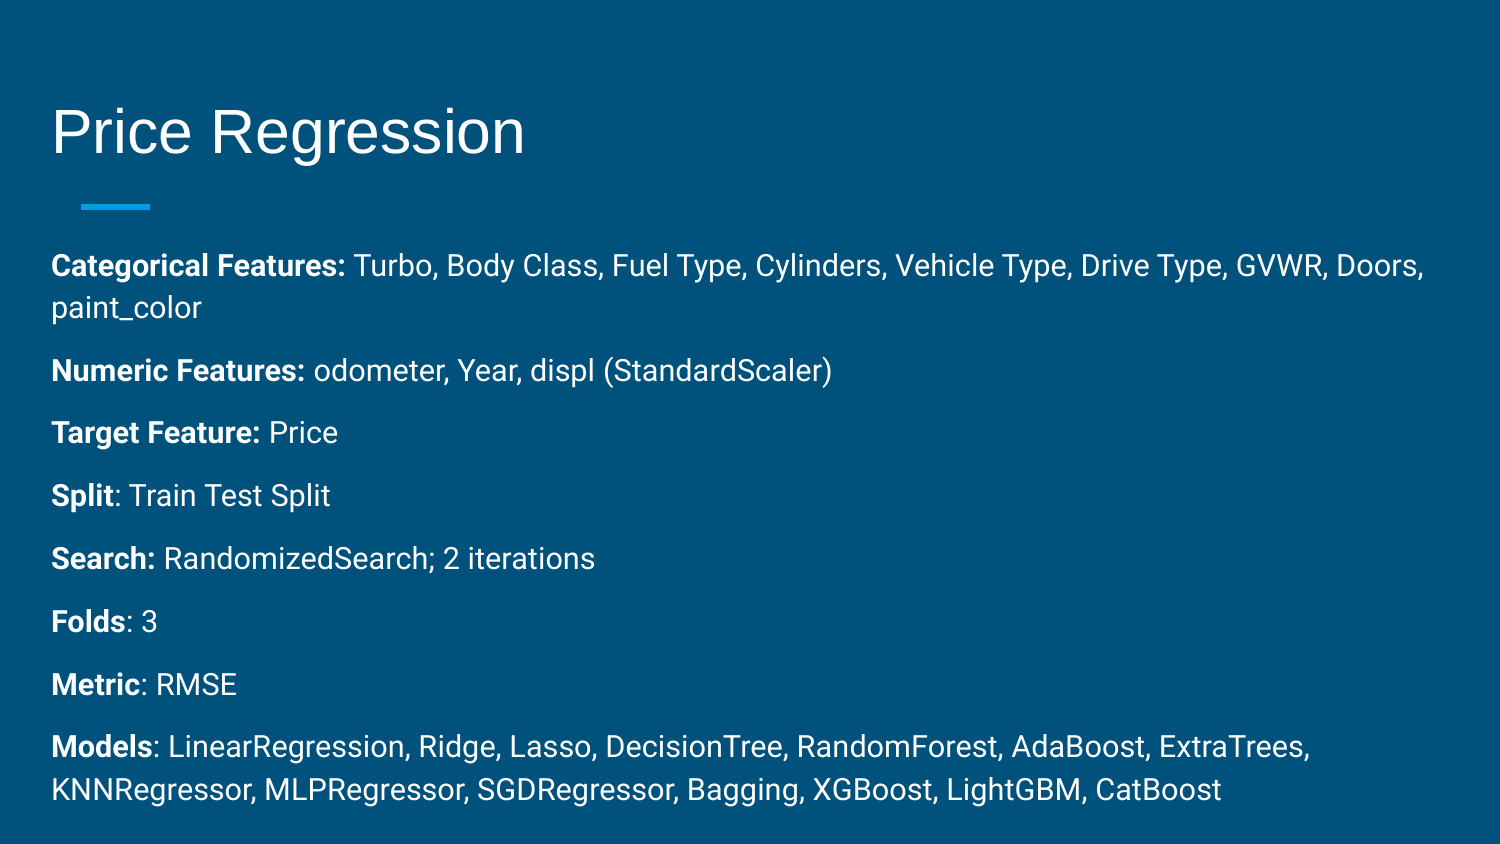

# Price Regression
Categorical Features: Turbo, Body Class, Fuel Type, Cylinders, Vehicle Type, Drive Type, GVWR, Doors, paint_color
Numeric Features: odometer, Year, displ (StandardScaler)
Target Feature: Price
Split: Train Test Split
Search: RandomizedSearch; 2 iterations
Folds: 3
Metric: RMSE
Models: LinearRegression, Ridge, Lasso, DecisionTree, RandomForest, AdaBoost, ExtraTrees, KNNRegressor, MLPRegressor, SGDRegressor, Bagging, XGBoost, LightGBM, CatBoost